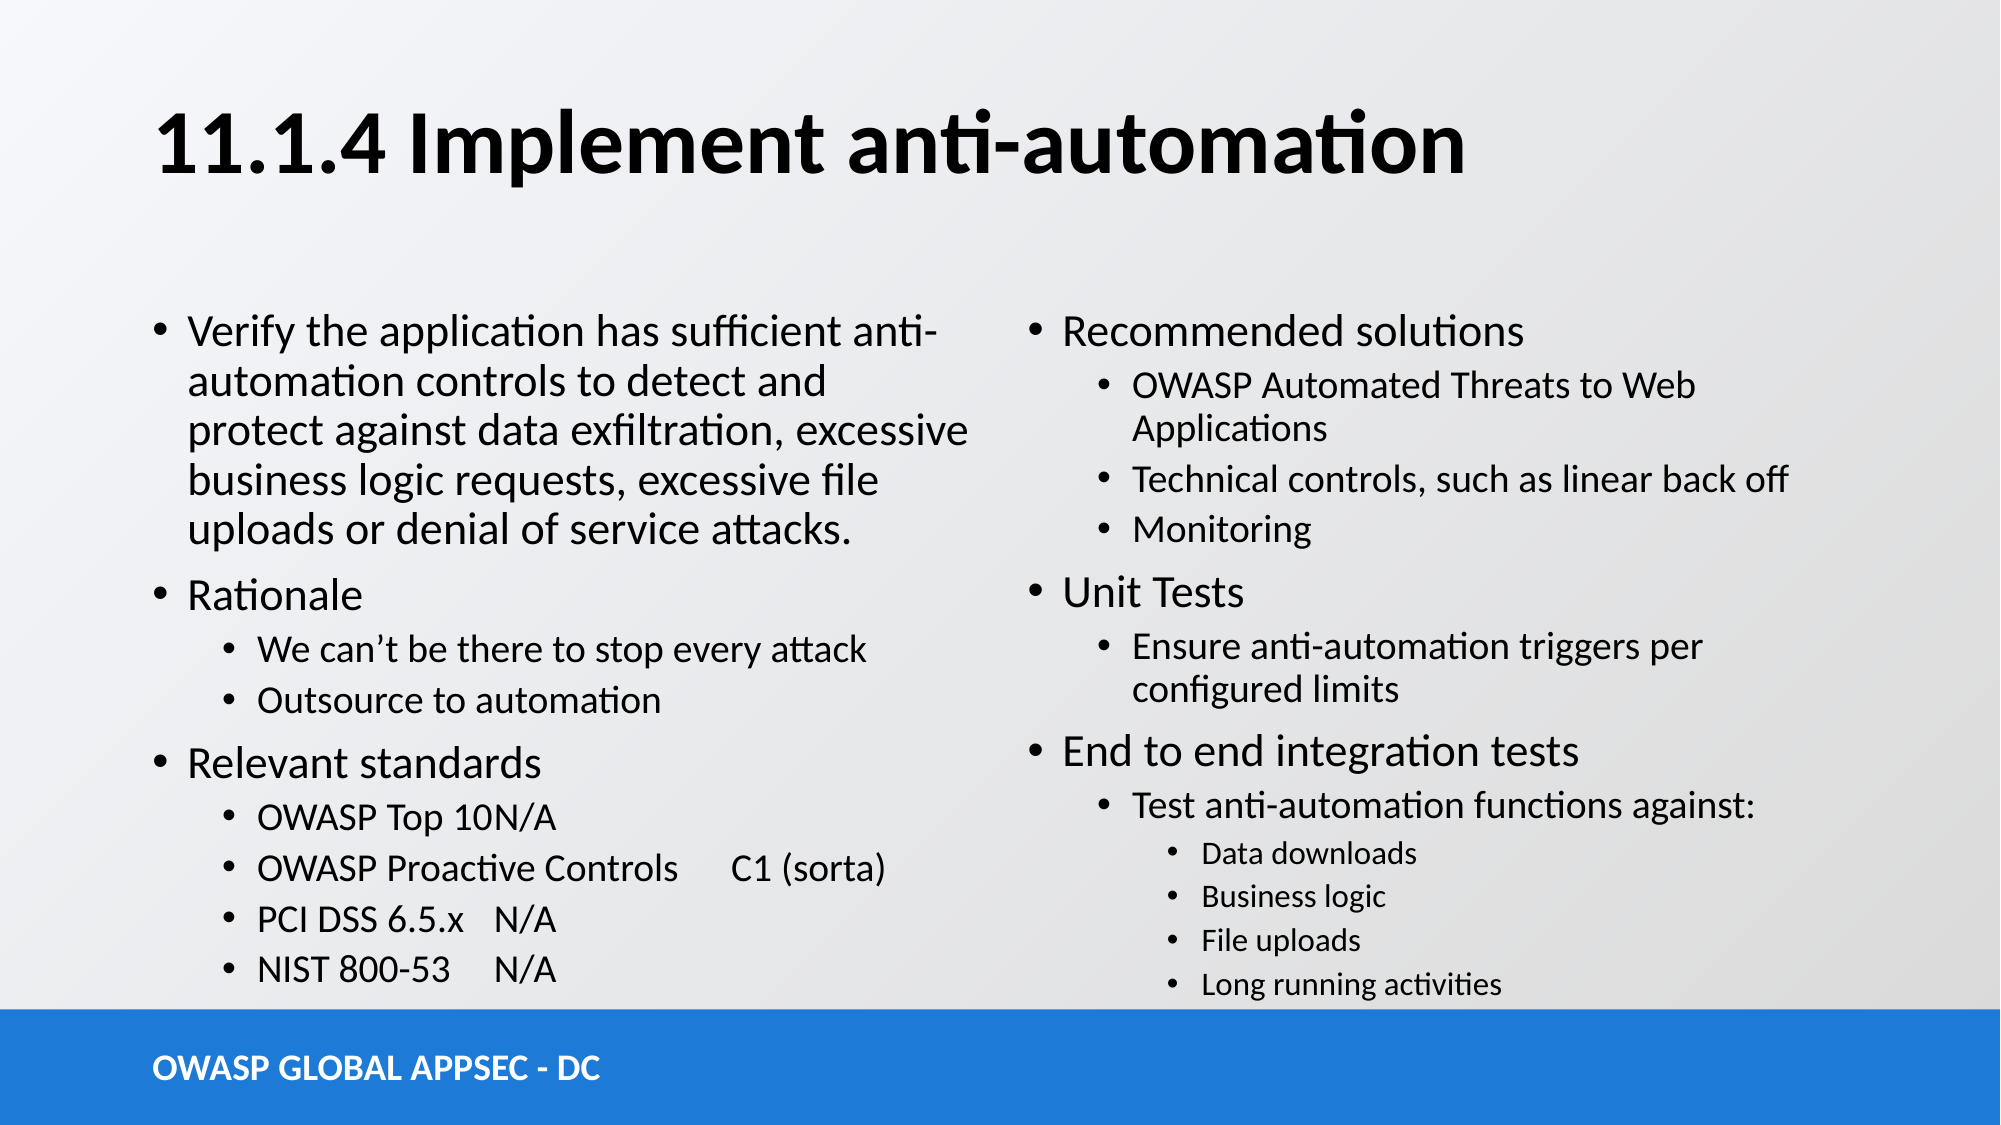

# 11.1.4 Implement anti-automation
Verify the application has sufficient anti-automation controls to detect and protect against data exfiltration, excessive business logic requests, excessive file uploads or denial of service attacks.
Rationale
We can’t be there to stop every attack
Outsource to automation
Relevant standards
OWASP Top 10		N/A
OWASP Proactive Controls	C1 (sorta)
PCI DSS 6.5.x		N/A
NIST 800-53		N/A

Recommended solutions
OWASP Automated Threats to Web Applications
Technical controls, such as linear back off
Monitoring
Unit Tests
Ensure anti-automation triggers per configured limits
End to end integration tests
Test anti-automation functions against:
Data downloads
Business logic
File uploads
Long running activities